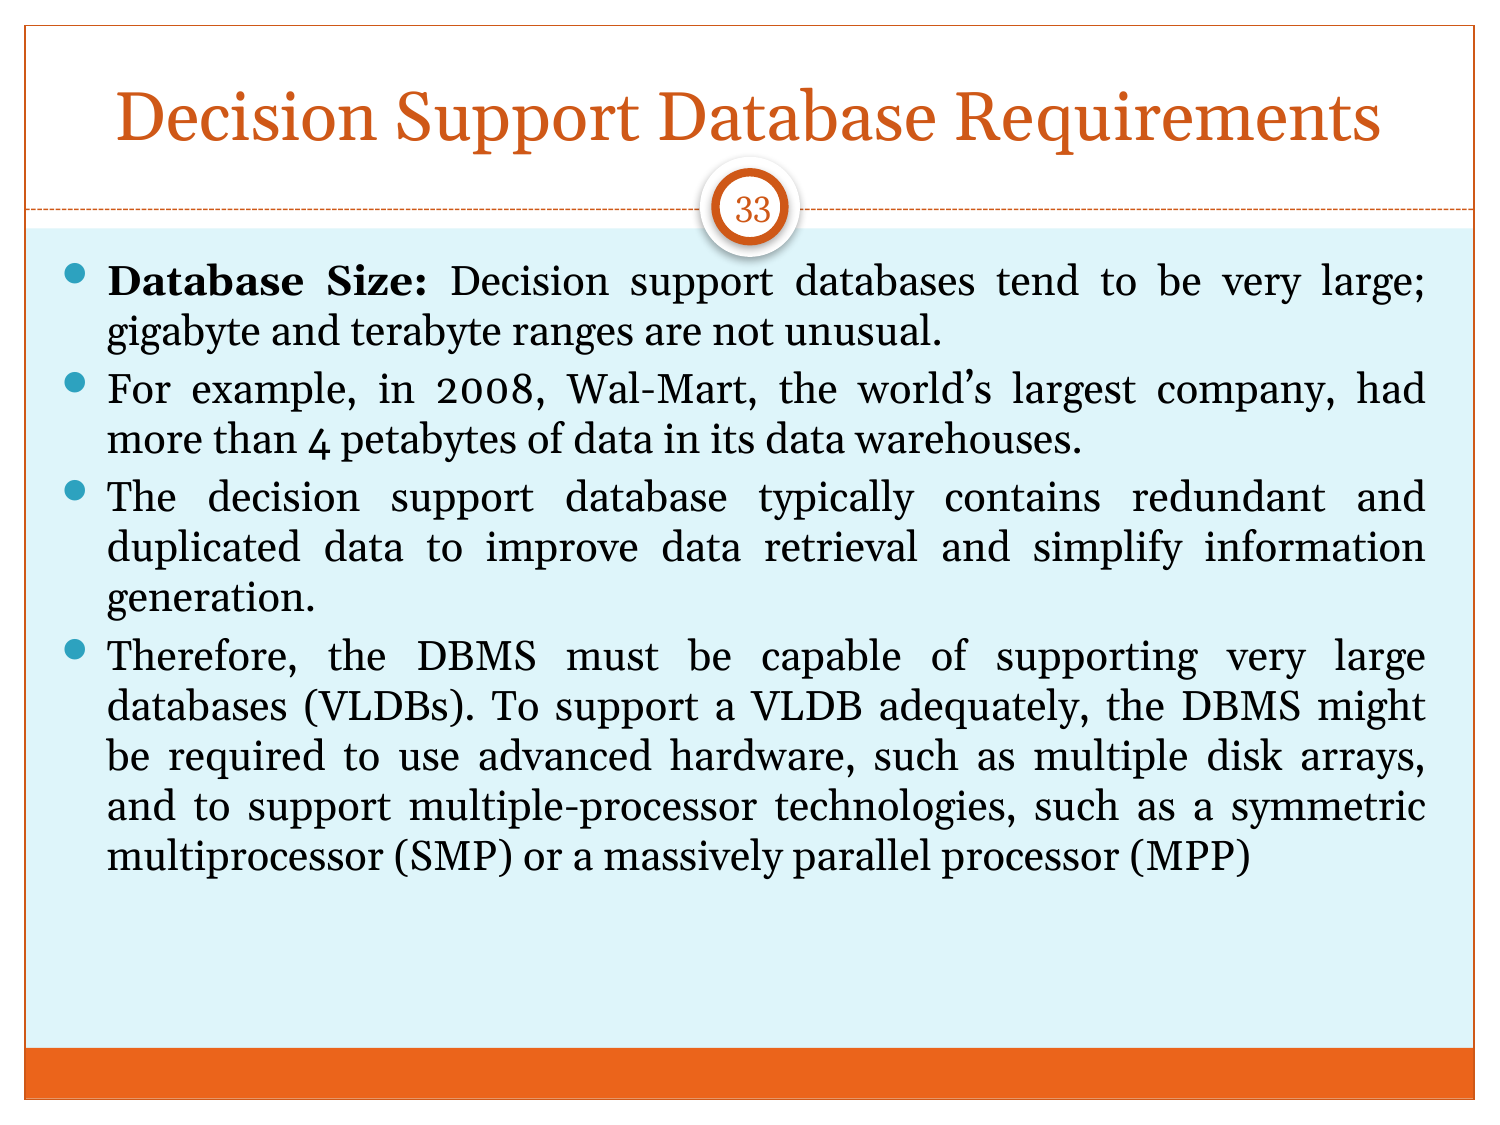

# Decision Support Database Requirements
33
Database Size: Decision support databases tend to be very large; gigabyte and terabyte ranges are not unusual.
For example, in 2008, Wal-Mart, the world’s largest company, had more than 4 petabytes of data in its data warehouses.
The decision support database typically contains redundant and duplicated data to improve data retrieval and simplify information generation.
Therefore, the DBMS must be capable of supporting very large databases (VLDBs). To support a VLDB adequately, the DBMS might be required to use advanced hardware, such as multiple disk arrays, and to support multiple-processor technologies, such as a symmetric multiprocessor (SMP) or a massively parallel processor (MPP)